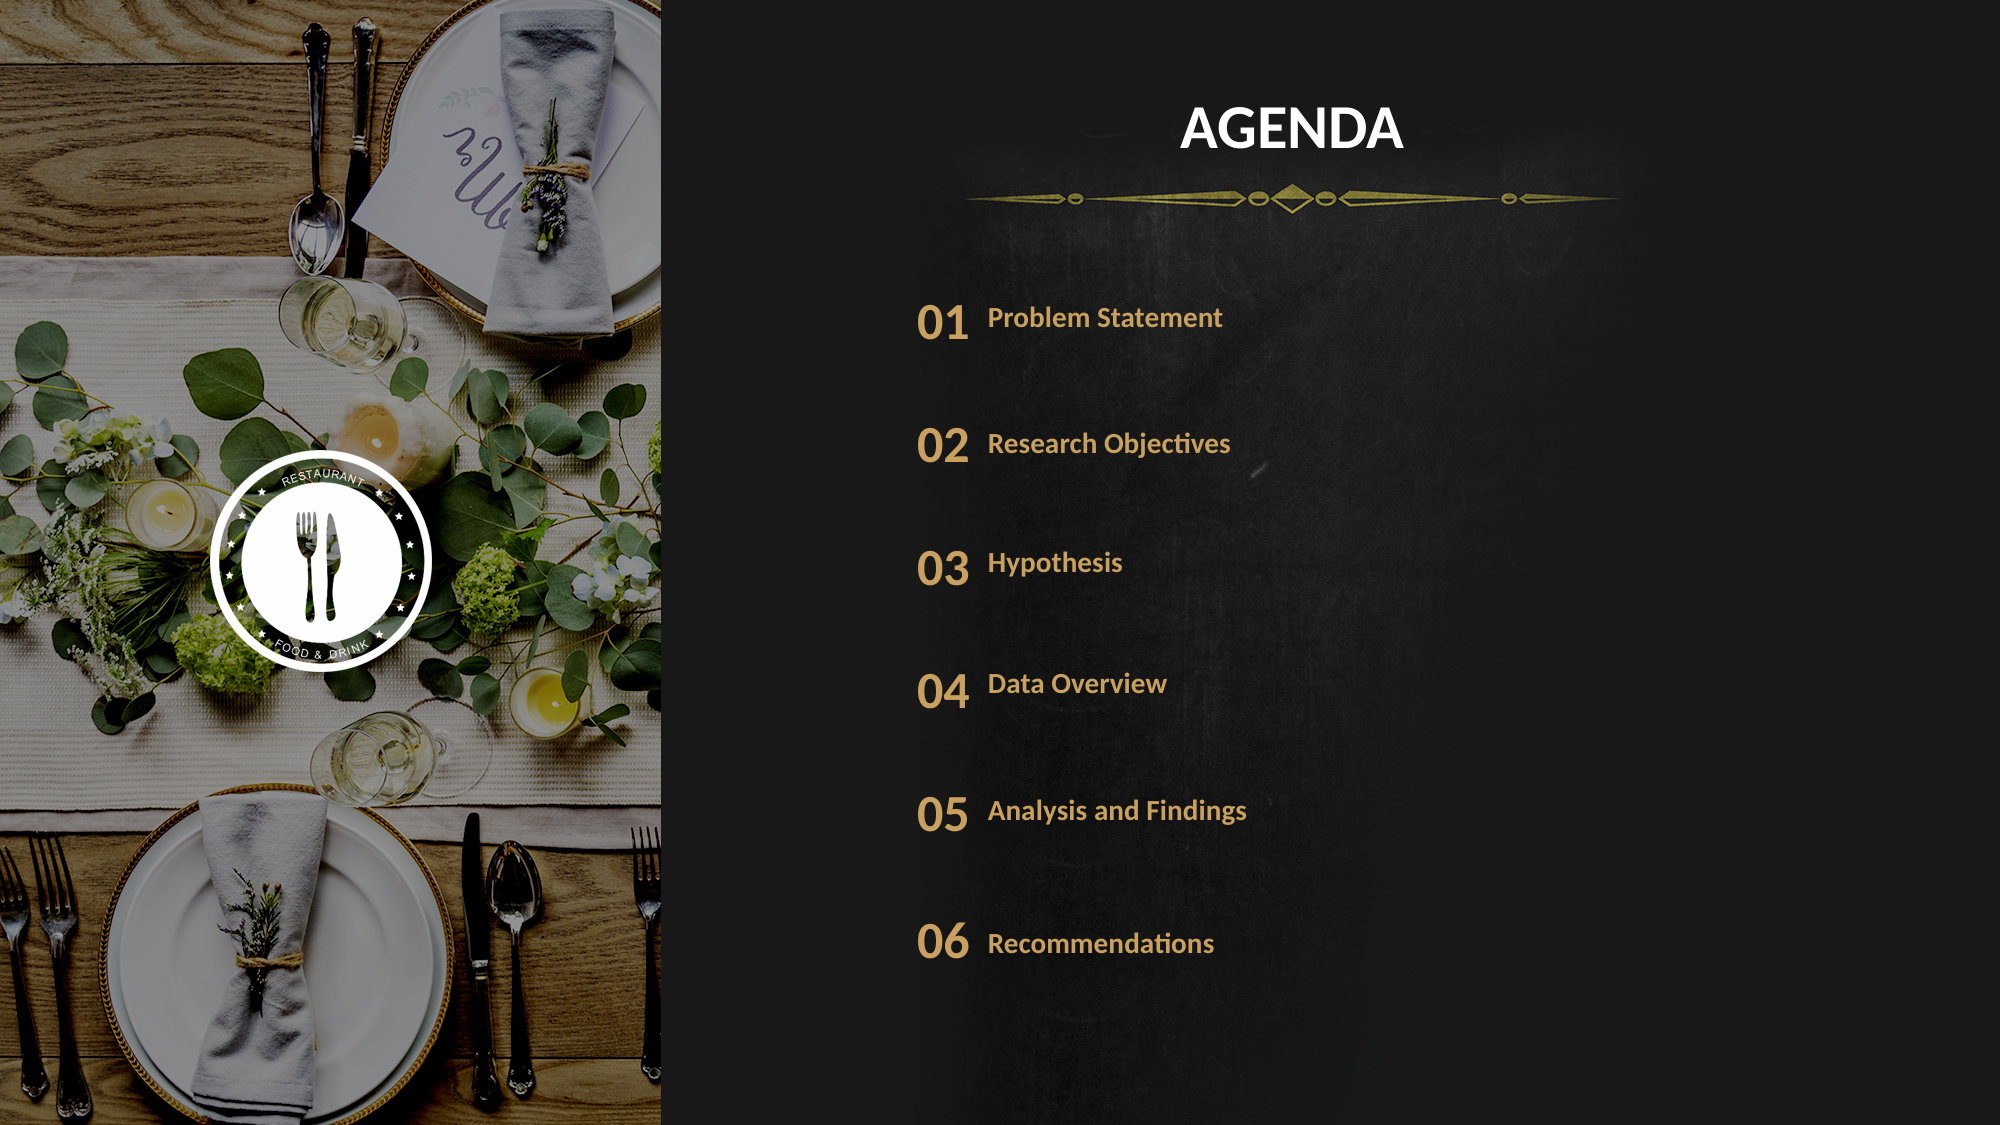

AGENDA
01
Problem Statement
02
Research Objectives
03
Hypothesis
04
Data Overview
05
Analysis and Findings
06
Recommendations